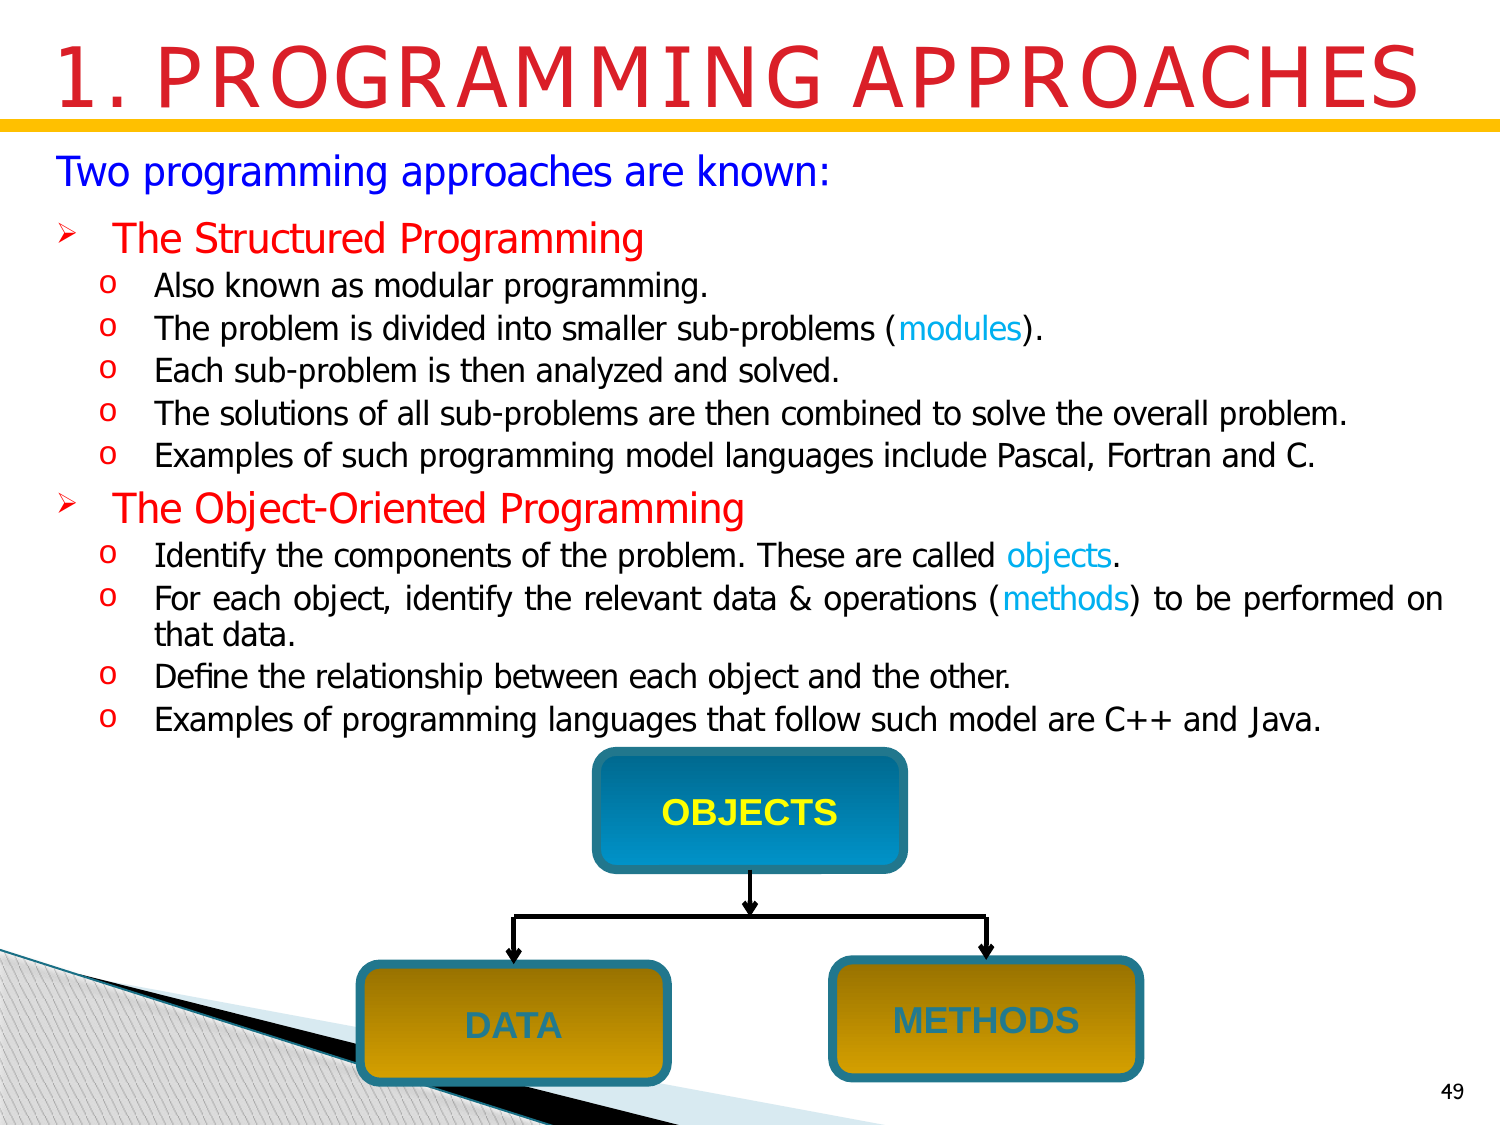

# 1. PROGRAMMING APPROACHES
Two programming approaches are known:
The Structured Programming
Also known as modular programming.
The problem is divided into smaller sub-problems (modules).
Each sub-problem is then analyzed and solved.
The solutions of all sub-problems are then combined to solve the overall problem.
Examples of such programming model languages include Pascal, Fortran and C.
The Object-Oriented Programming
Identify the components of the problem. These are called objects.
For each object, identify the relevant data & operations (methods) to be performed on that data.
Define the relationship between each object and the other.
Examples of programming languages that follow such model are C++ and Java.

OBJECTS
METHODS
DATA
49